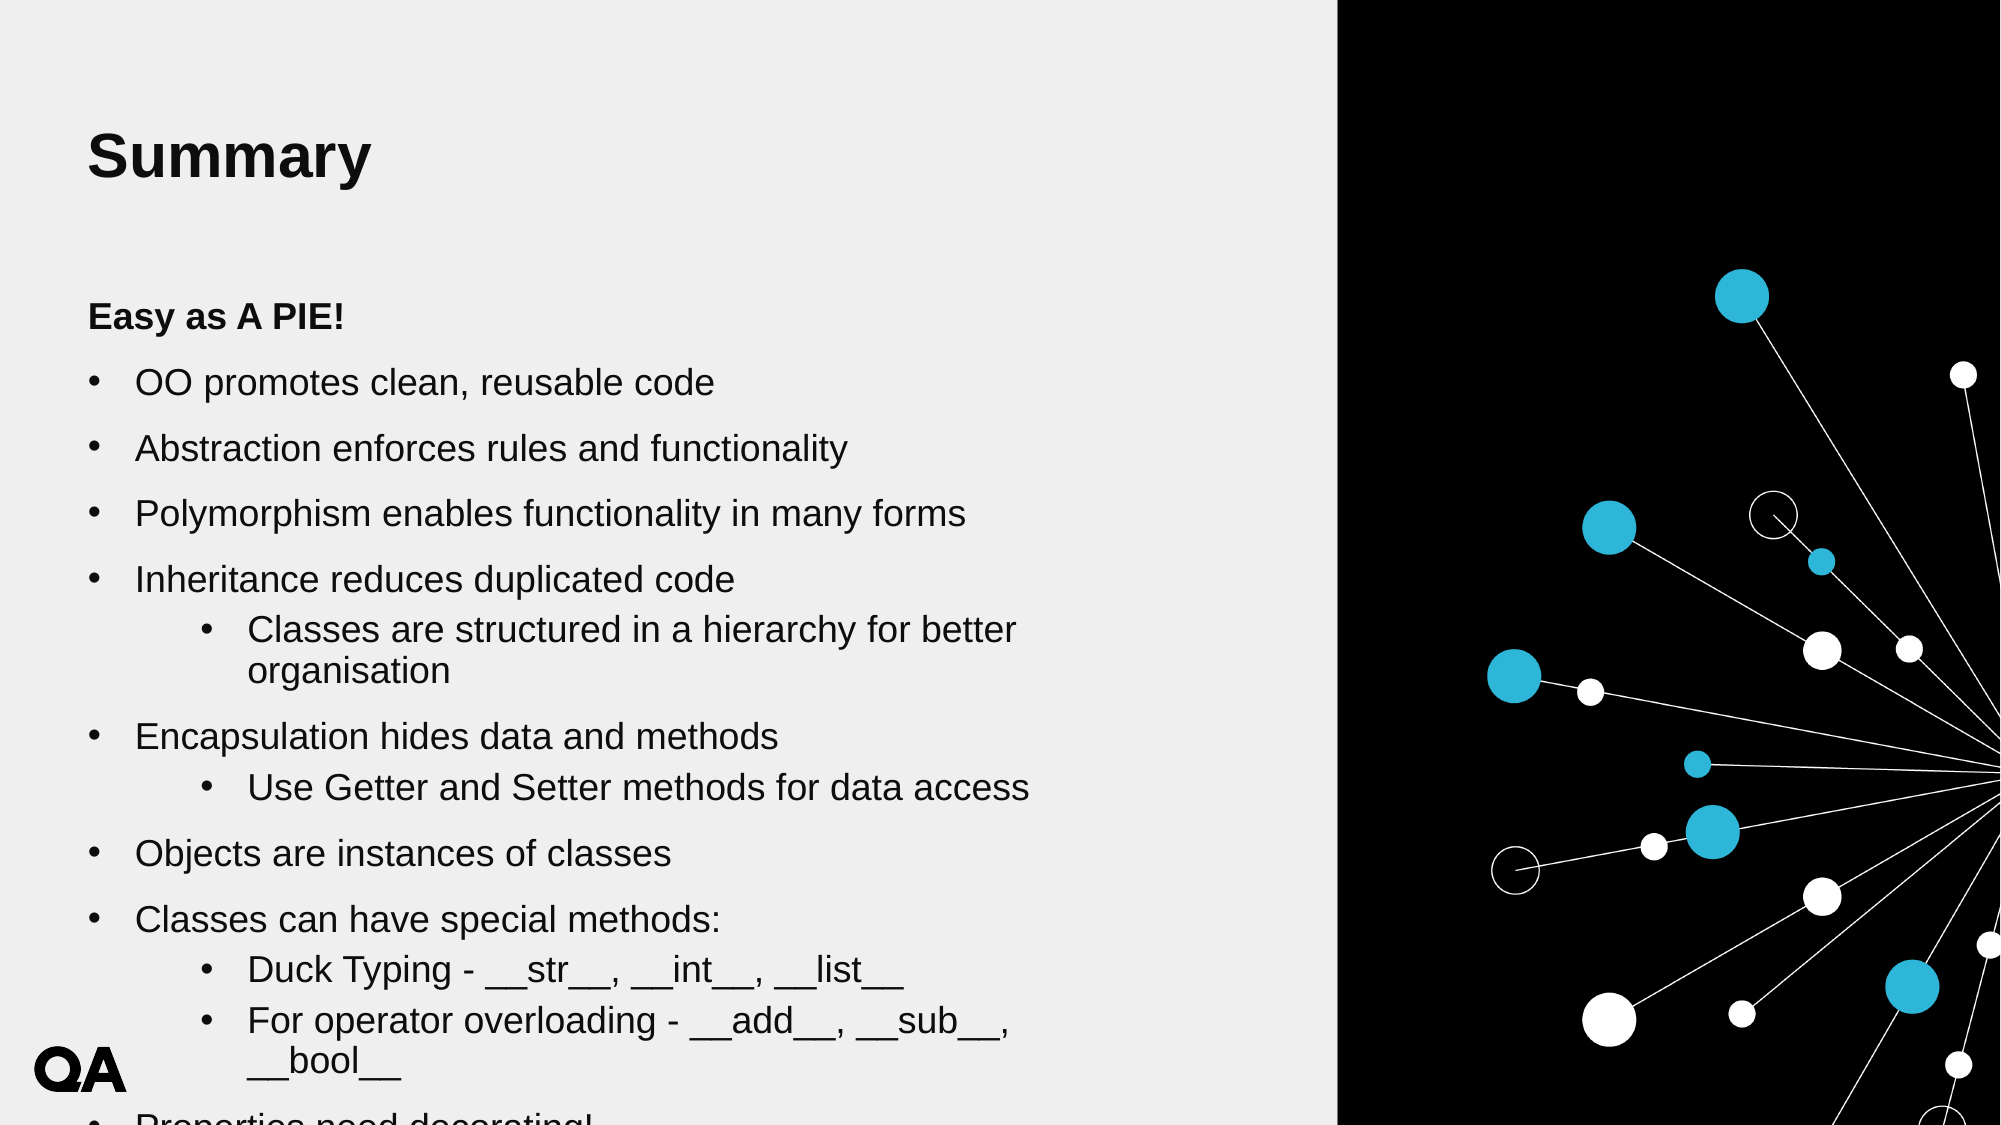

# Summary
Easy as A PIE!
OO promotes clean, reusable code
Abstraction enforces rules and functionality
Polymorphism enables functionality in many forms
Inheritance reduces duplicated code
Classes are structured in a hierarchy for better organisation
Encapsulation hides data and methods
Use Getter and Setter methods for data access
Objects are instances of classes
Classes can have special methods:
Duck Typing - __str__, __int__, __list__
For operator overloading - __add__, __sub__, __bool__
Properties need decorating!